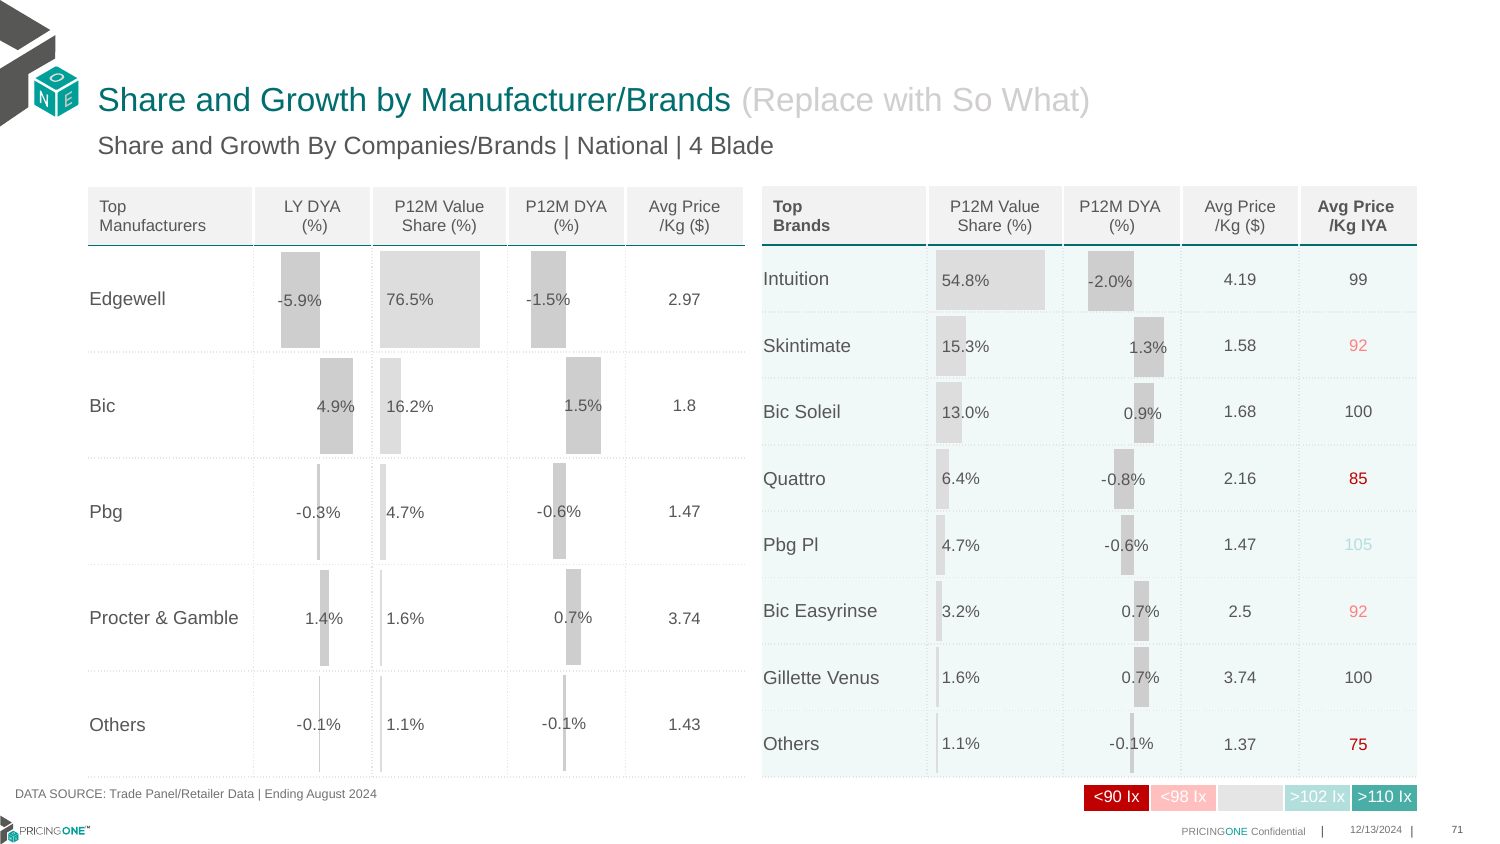

# Share and Growth by Manufacturer/Brands (Replace with So What)

Share and Growth By Companies/Brands | National | 4 Blade
| Top Brands | P12M Value Share (%) | P12M DYA (%) | Avg Price /Kg ($) | Avg Price /Kg IYA |
| --- | --- | --- | --- | --- |
| Intuition |  |  | 4.19 | 99 |
| Skintimate |  |  | 1.58 | 92 |
| Bic Soleil |  |  | 1.68 | 100 |
| Quattro |  |  | 2.16 | 85 |
| Pbg Pl |  |  | 1.47 | 105 |
| Bic Easyrinse |  |  | 2.5 | 92 |
| Gillette Venus |  |  | 3.74 | 100 |
| Others |  |  | 1.37 | 75 |
| Top Manufacturers | LY DYA (%) | P12M Value Share (%) | P12M DYA (%) | Avg Price /Kg ($) |
| --- | --- | --- | --- | --- |
| Edgewell |  |  |  | 2.97 |
| Bic |  |  |  | 1.8 |
| Pbg |  |  |  | 1.47 |
| Procter & Gamble |  |  |  | 3.74 |
| Others |  |  |  | 1.43 |

### Chart

| Category | Share DYA P12M |
|---|---|
|  | -0.014950572390147854 |

### Chart

| Category | Value Share P12M |
|---|---|
|  | 0.7654480681552465 |

### Chart

| Category | Share DYA LY |
|---|---|
|  | -0.05860292040995885 |

### Chart

| Category | Value Share |
|---|---|
|  | 0.5478464682908655 |

### Chart

| Category | Share DYA |
|---|---|
|  | -0.019629196666607007 |
DATA SOURCE: Trade Panel/Retailer Data | Ending August 2024
| <90 Ix | <98 Ix |  | >102 Ix | >110 Ix |
| --- | --- | --- | --- | --- |

12/13/2024
71